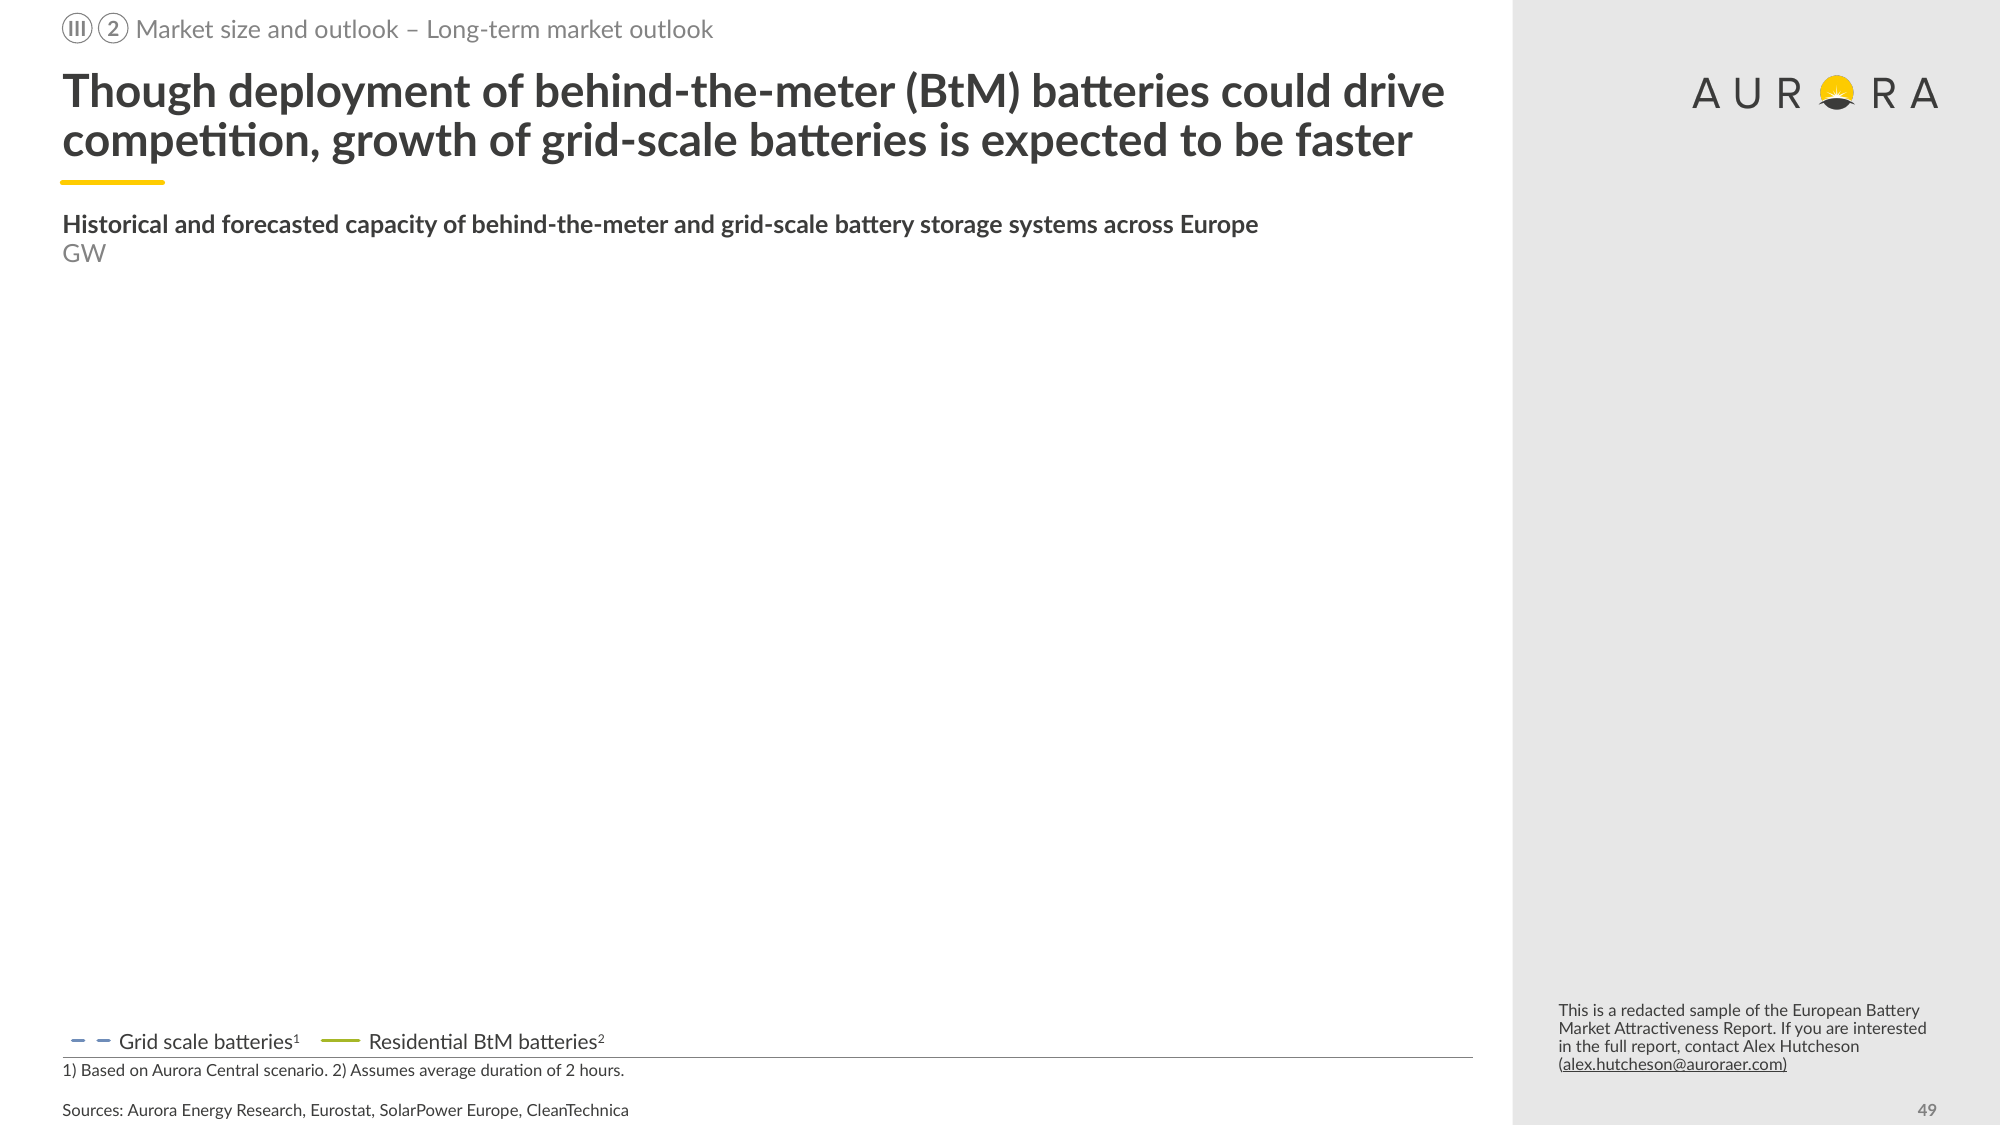

Market size and outlook – Long-term market outlook
III
2
# Though deployment of behind-the-meter (BtM) batteries could drive competition, growth of grid-scale batteries is expected to be faster
Historical and forecasted capacity of behind-the-meter and grid-scale battery storage systems across Europe
GW

### Chart

| Category |  |  |
|---|---|---|
Historical
Forecast

### Chart

| Category |  |
|---|---|
2021
XX
XX
XX
XX
This is a redacted sample of the European Battery Market Attractiveness Report. If you are interested in the full report, contact Alex Hutcheson (alex.hutcheson@auroraer.com)
Grid scale batteries1
Residential BtM batteries2
1) Based on Aurora Central scenario. 2) Assumes average duration of 2 hours.
Sources: Aurora Energy Research, Eurostat, SolarPower Europe, CleanTechnica